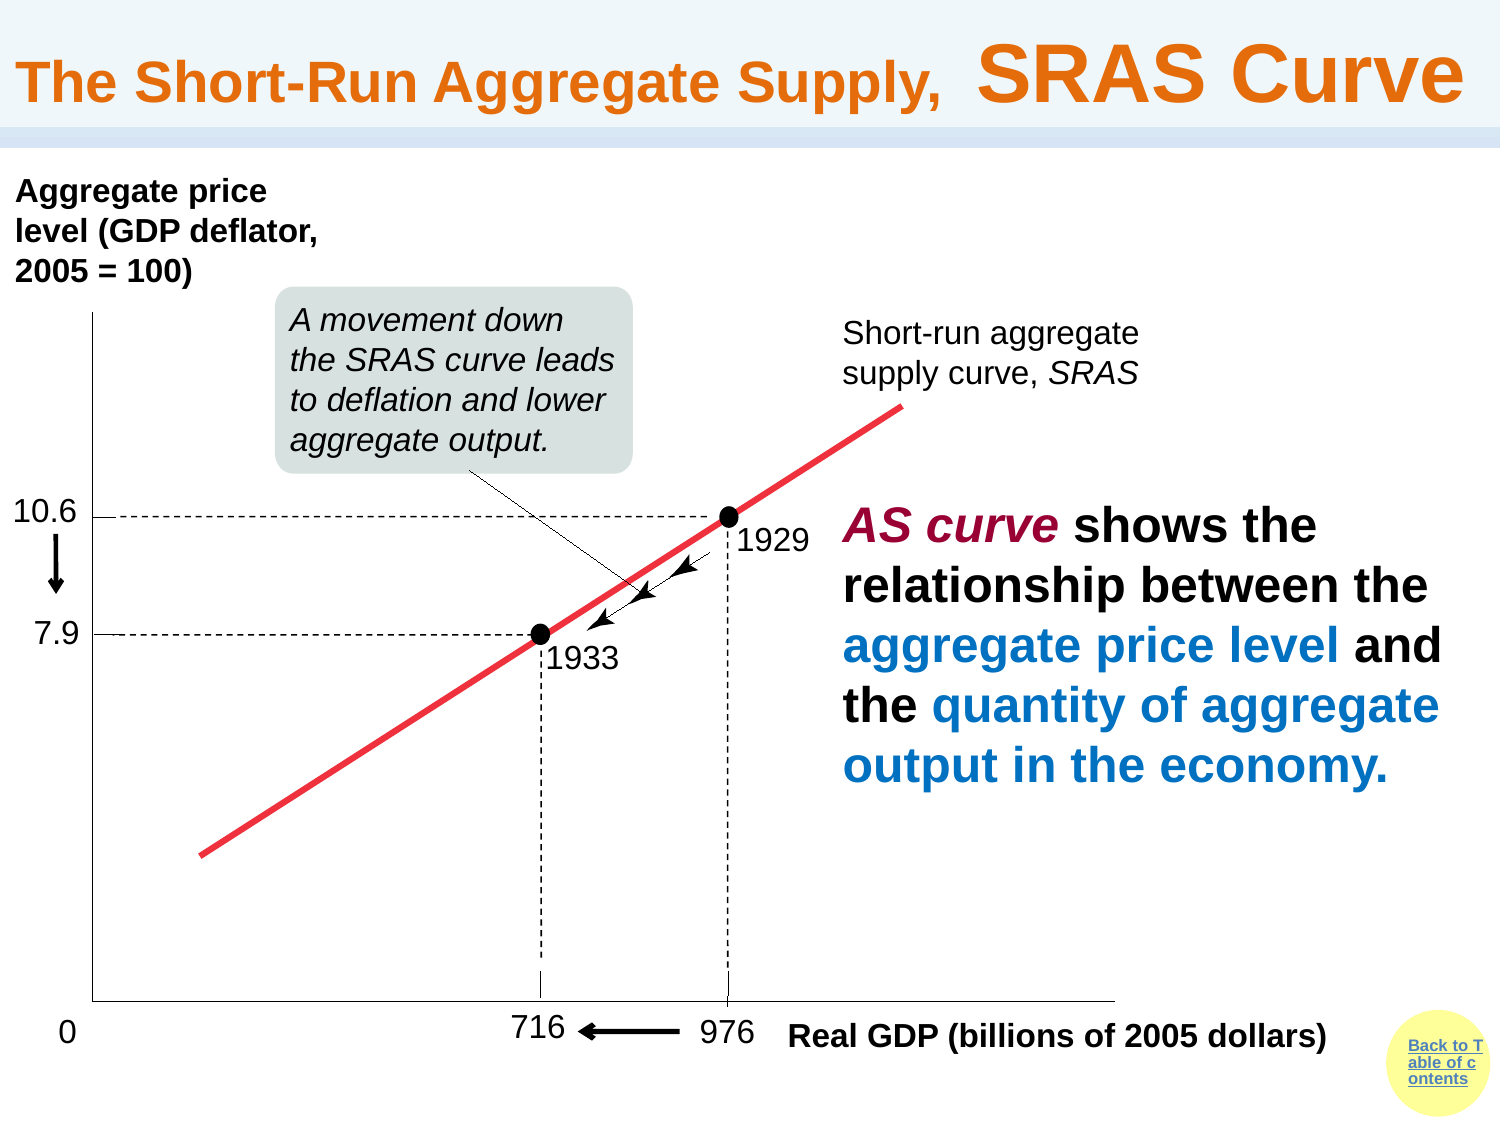

# The Short-Run Aggregate Supply,  SRAS Curve
Aggregate price
level (GDP deflator,
2005 = 100)

A movement down
the SRAS curve leads
to deflation and lower
aggregate output.
Short-run aggregate
supply curve, SRAS

AS curve shows the relationship between the aggregate price level and the quantity of aggregate output in the economy.

10.6

1929

7.9

1933

 716
Real GDP (billions of 2005 dollars)
0
976